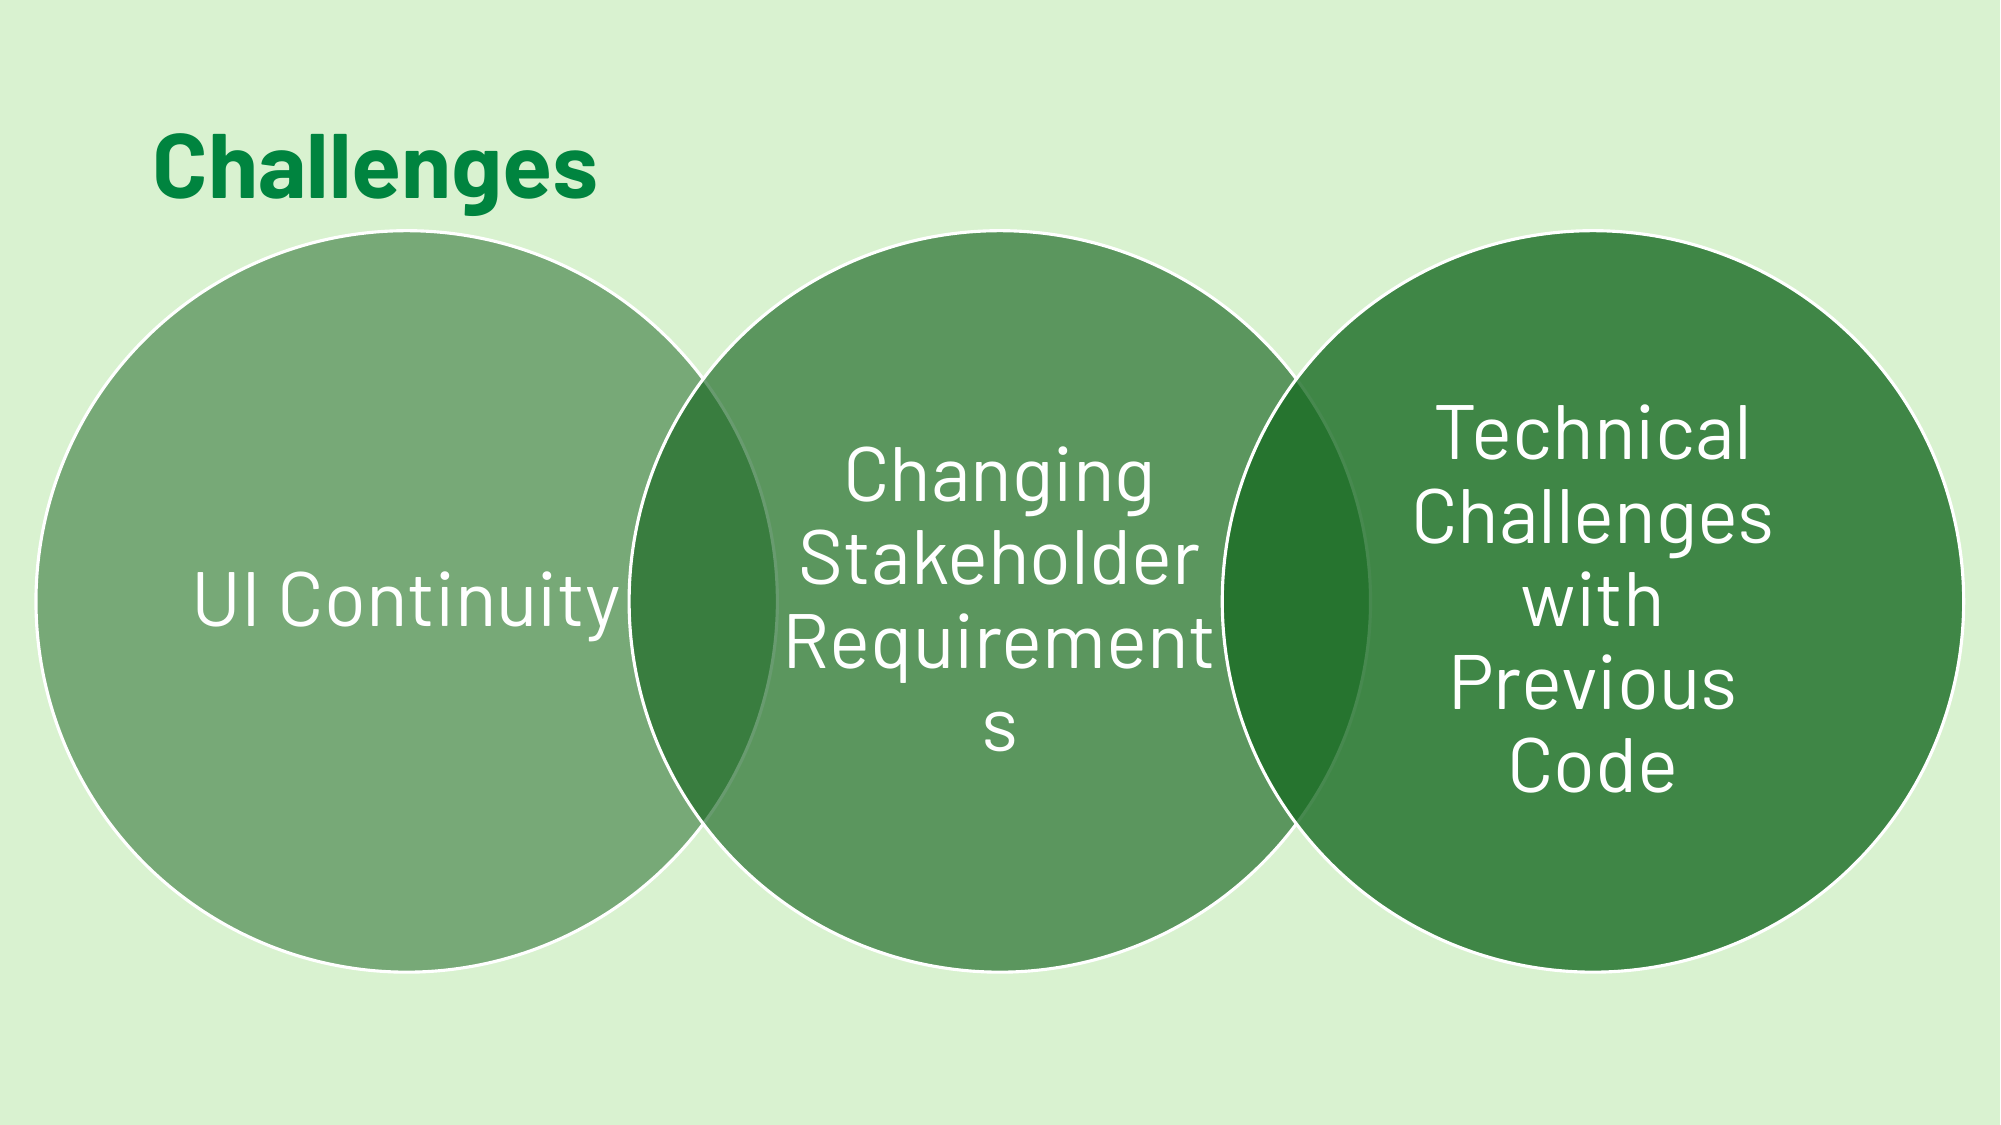

# Challenges
UI Continuity
Changing Stakeholder Requirements
Technical Challenges with Previous Code